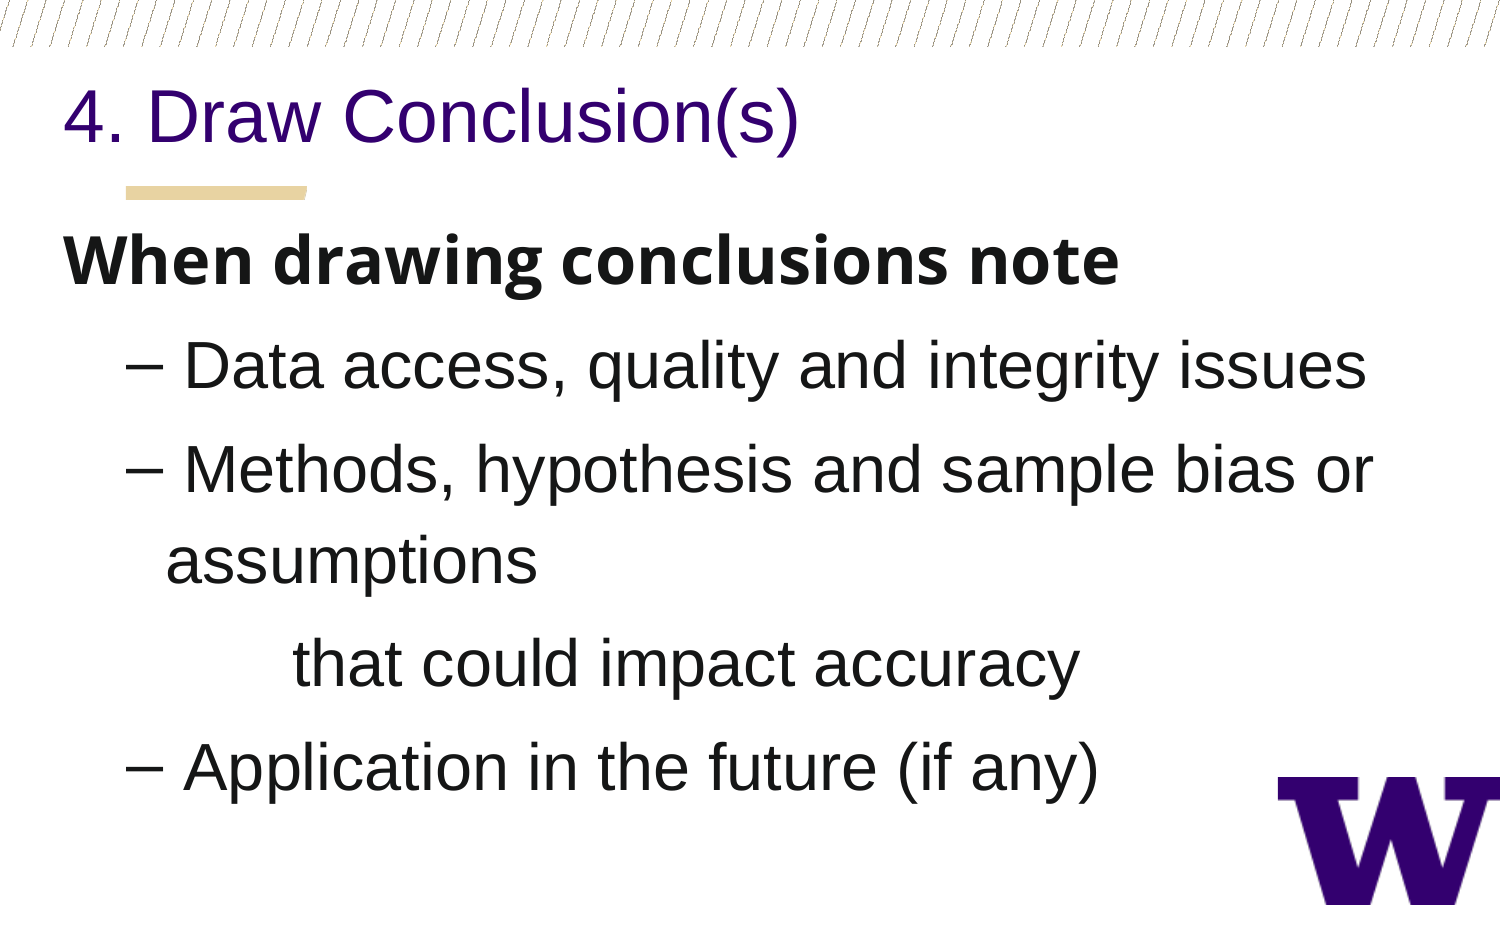

4. Draw Conclusion(s)
When drawing conclusions note
 Data access, quality and integrity issues
 Methods, hypothesis and sample bias or assumptions
         that could impact accuracy
 Application in the future (if any)